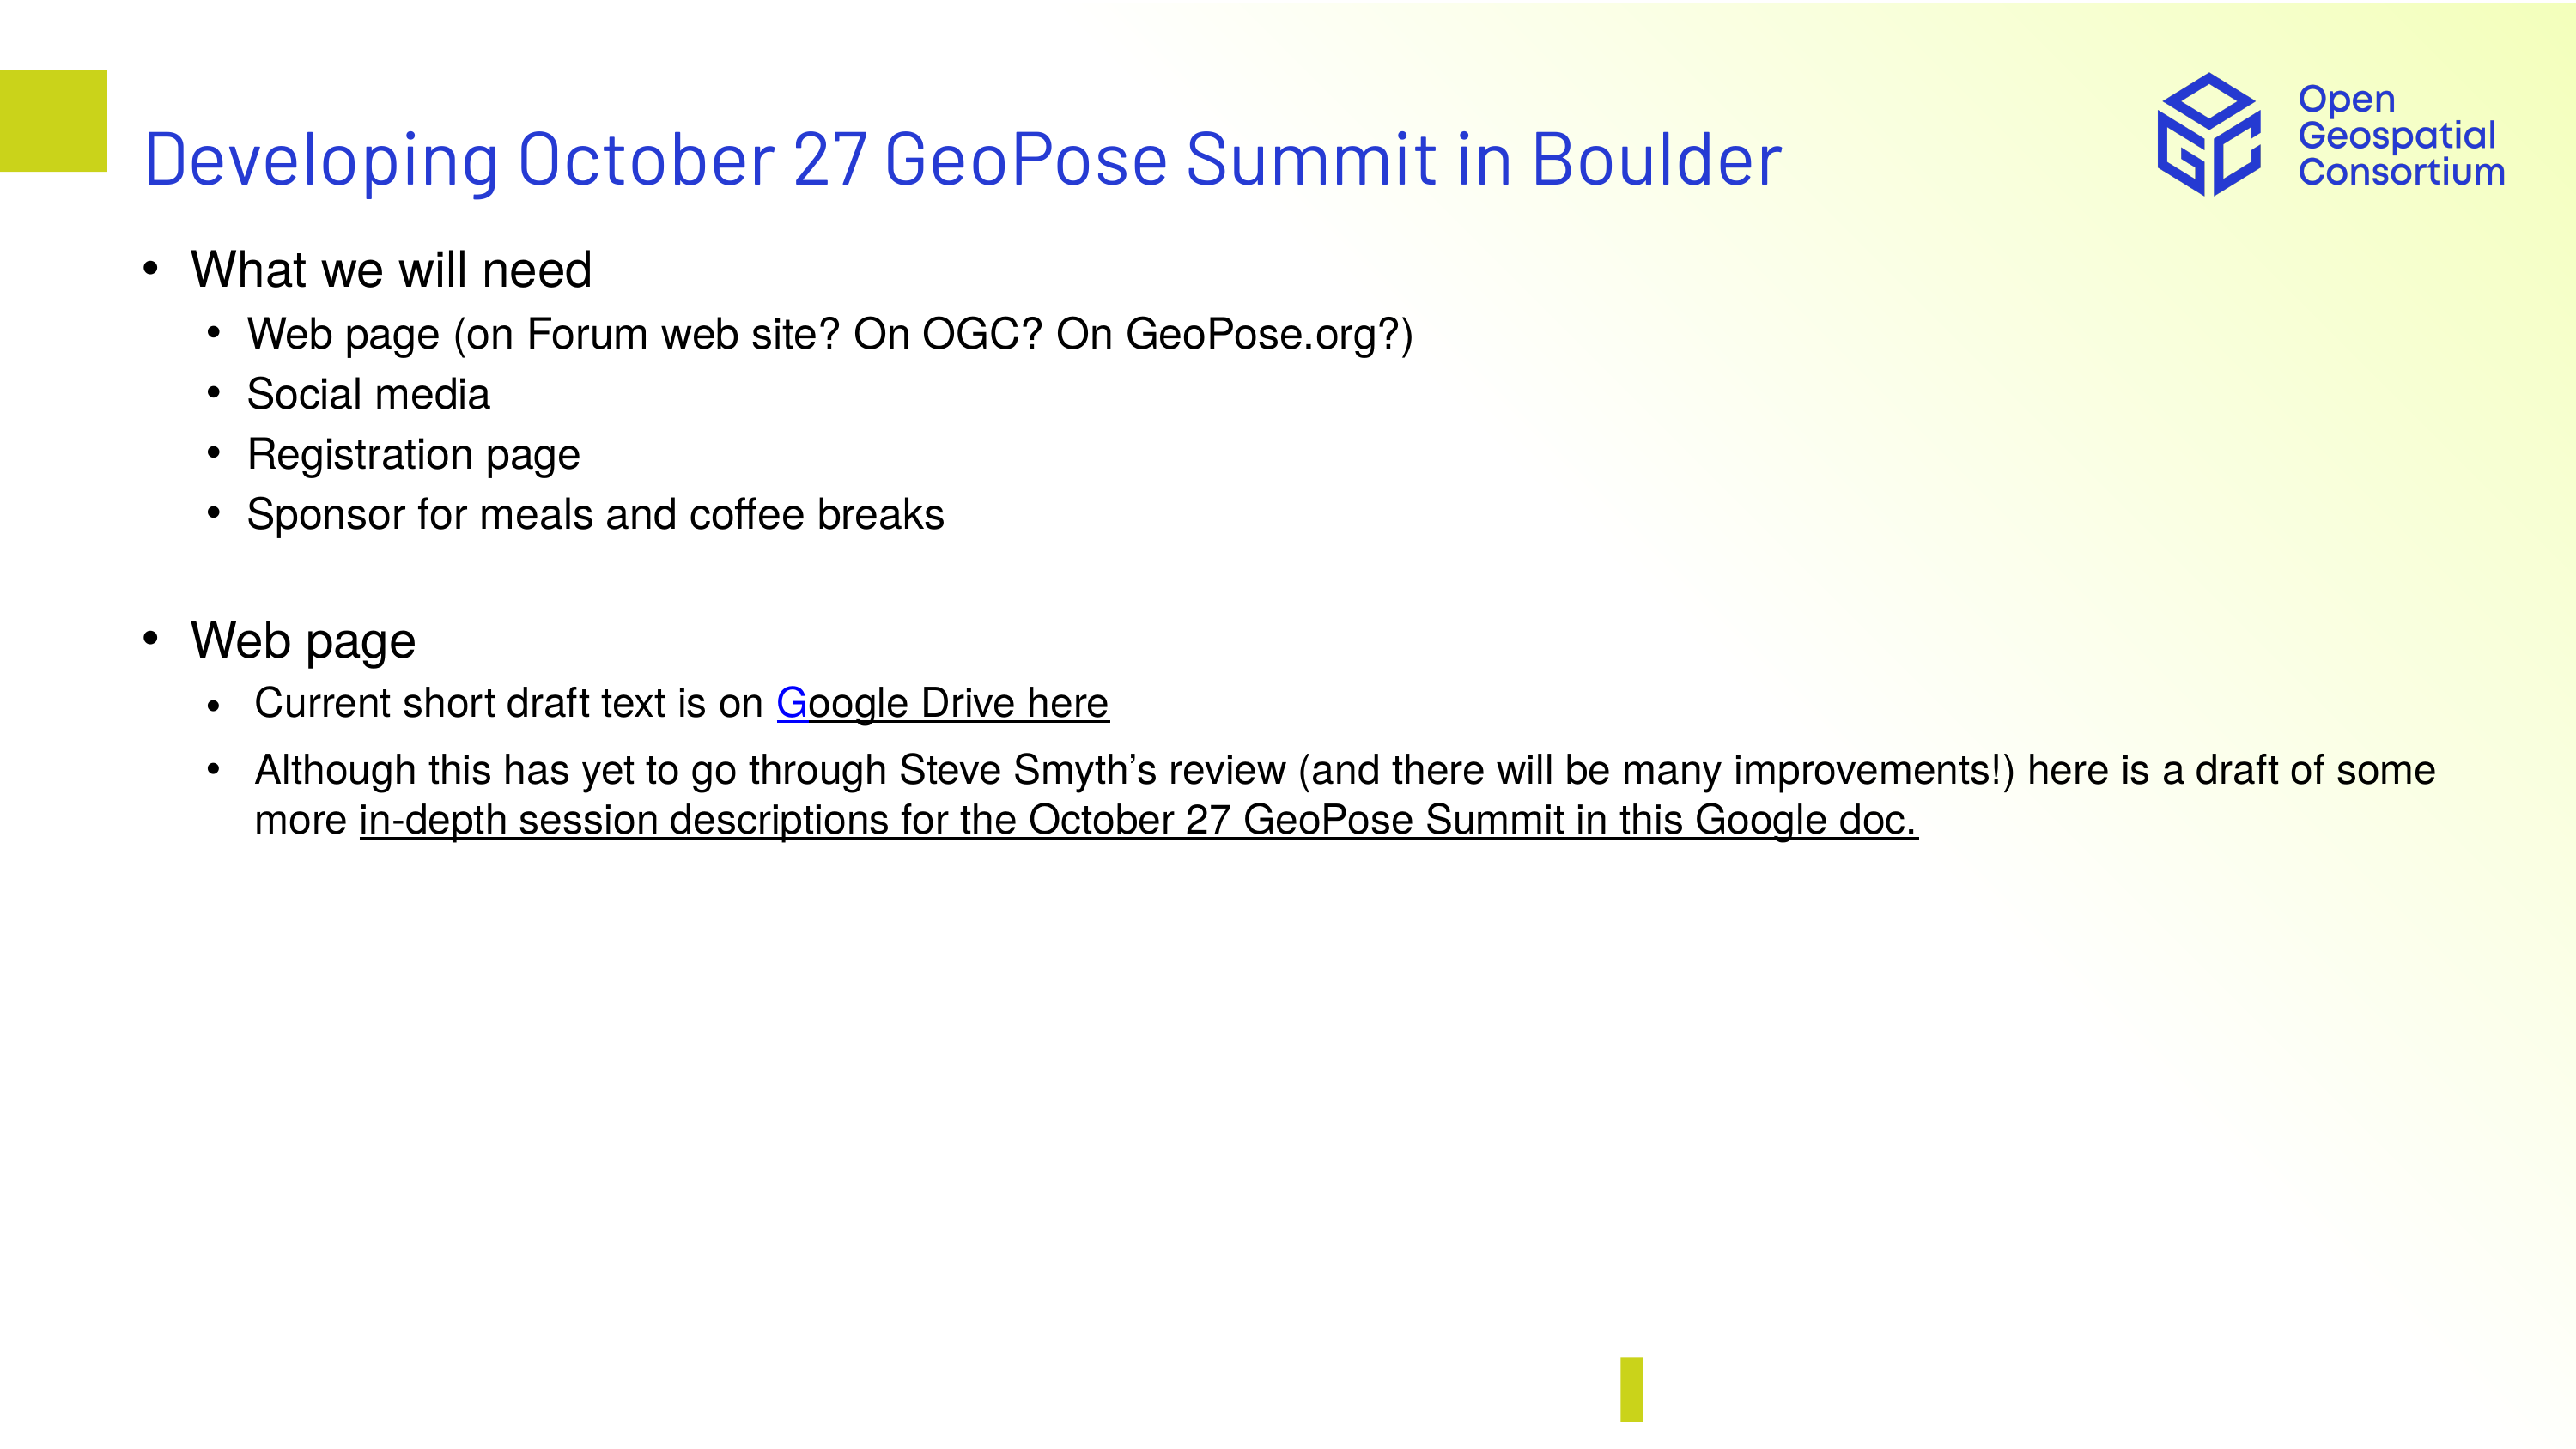

# Developing October 27 GeoPose Summit in Boulder
What we will need
Web page (on Forum web site? On OGC? On GeoPose.org?)
Social media
Registration page
Sponsor for meals and coffee breaks

Web page
Current short draft text is on Google Drive here
Although this has yet to go through Steve Smyth’s review (and there will be many improvements!) here is a draft of some more in-depth session descriptions for the October 27 GeoPose Summit in this Google doc.